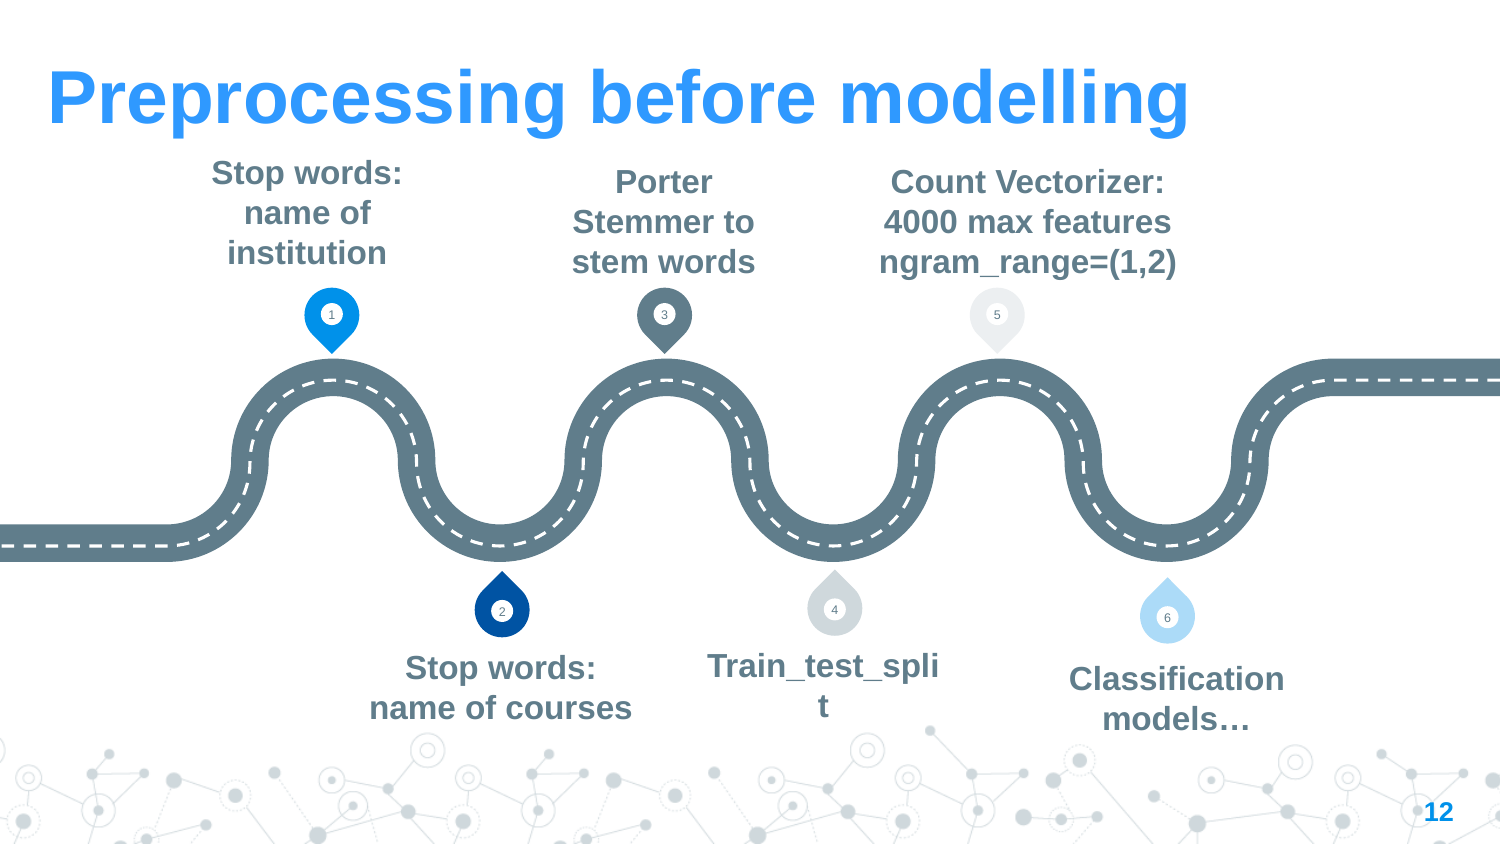

Preprocessing before modelling
Porter Stemmer to stem words
Count Vectorizer: 4000 max features
ngram_range=(1,2)
Stop words: name of institution

1

3

5

4

2

6
Train_test_split
Stop words: name of courses
Classification models…
12